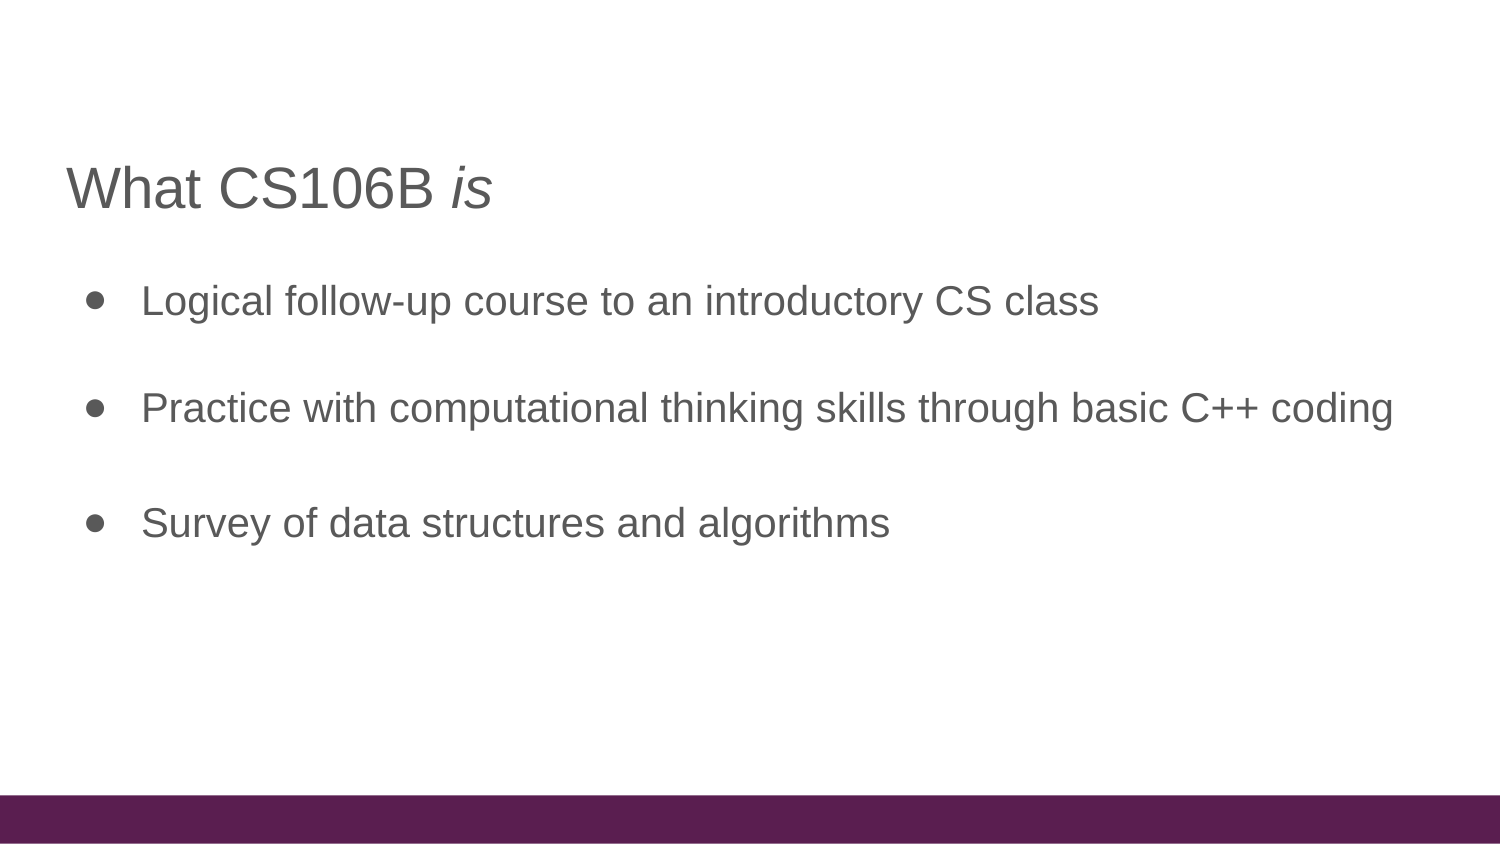

# What CS106B is
Logical follow-up course to an introductory CS class
Practice with computational thinking skills through basic C++ coding
Survey of data structures and algorithms